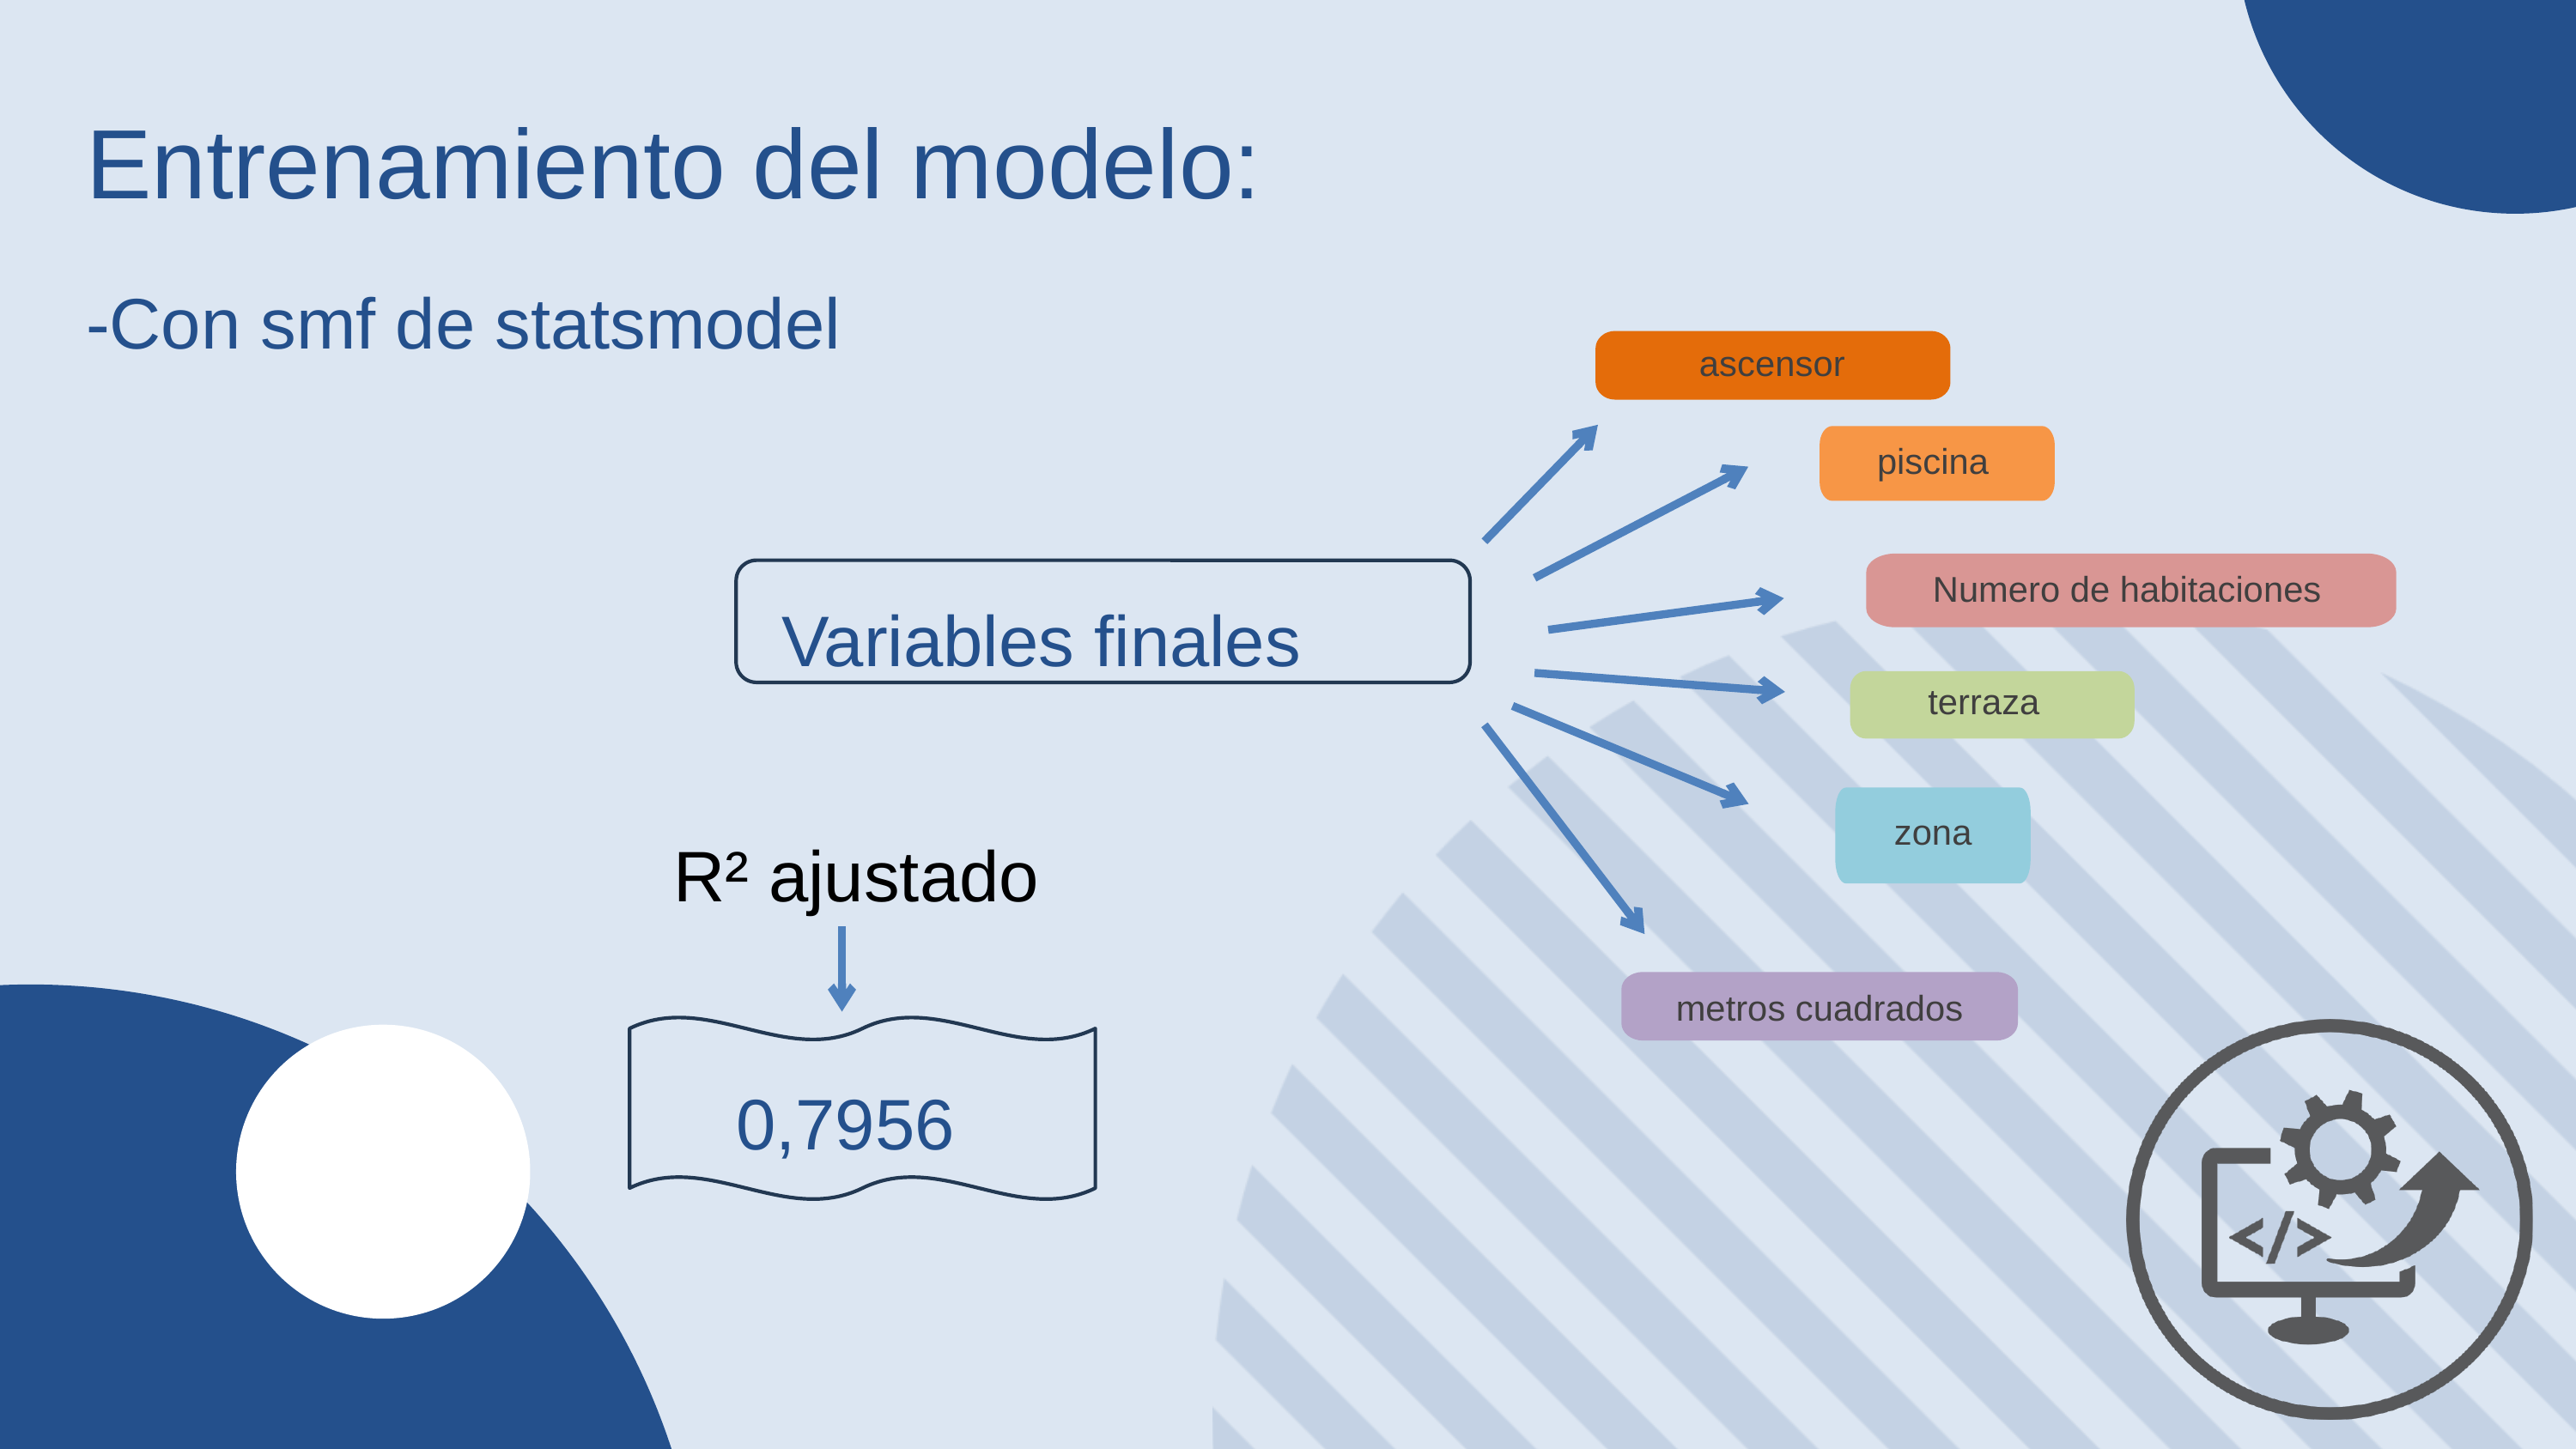

Entrenamiento del modelo:
-Con smf de statsmodel

ascensor

piscina

Variables finales

Numero de habitaciones

terraza

R² ajustado

zona

metros cuadrados

0,7956